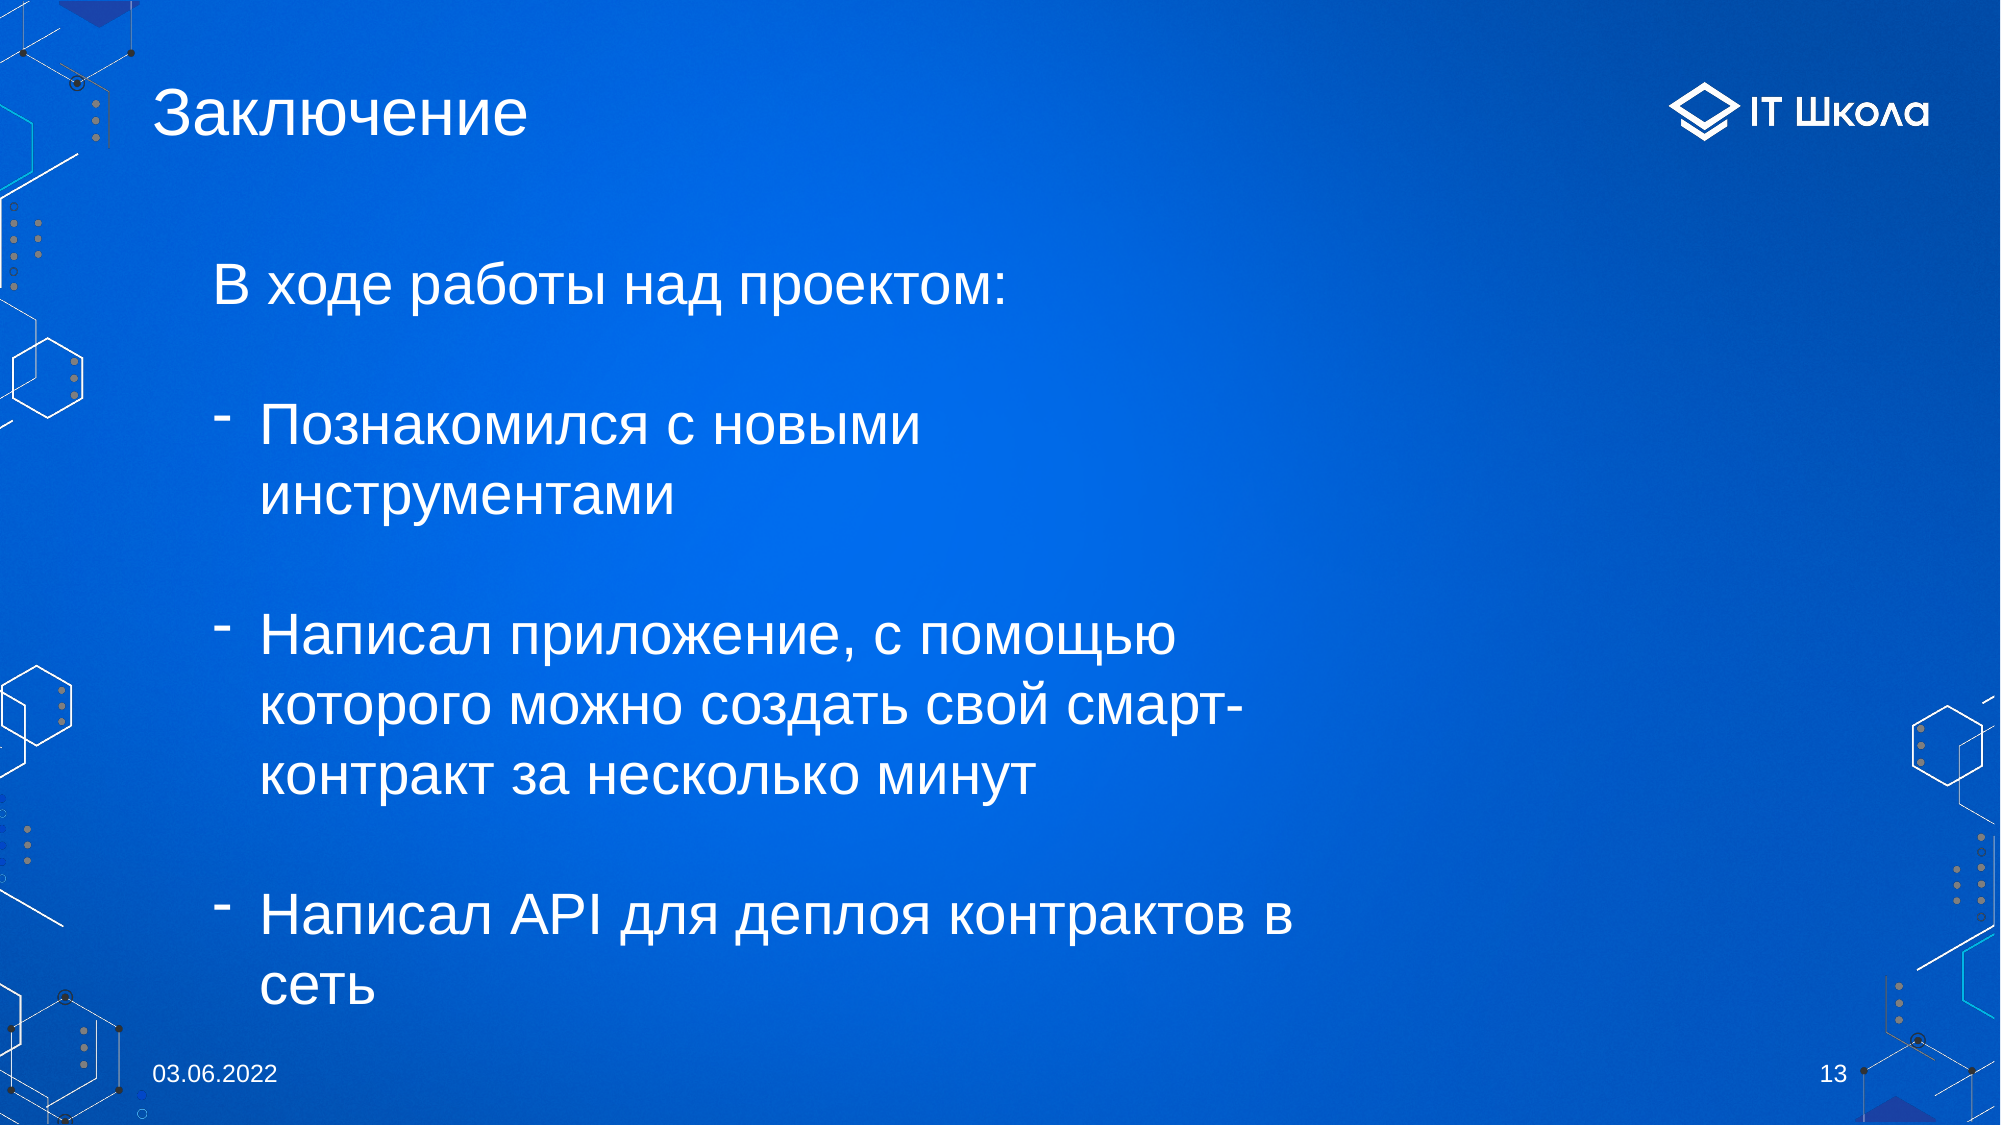

# Заключение
В ходе работы над проектом:

Познакомился с новыми инструментами

Написал приложение, с помощью которого можно создать свой смарт-контракт за несколько минут

Написал API для деплоя контрактов в сеть
03.06.2022
13